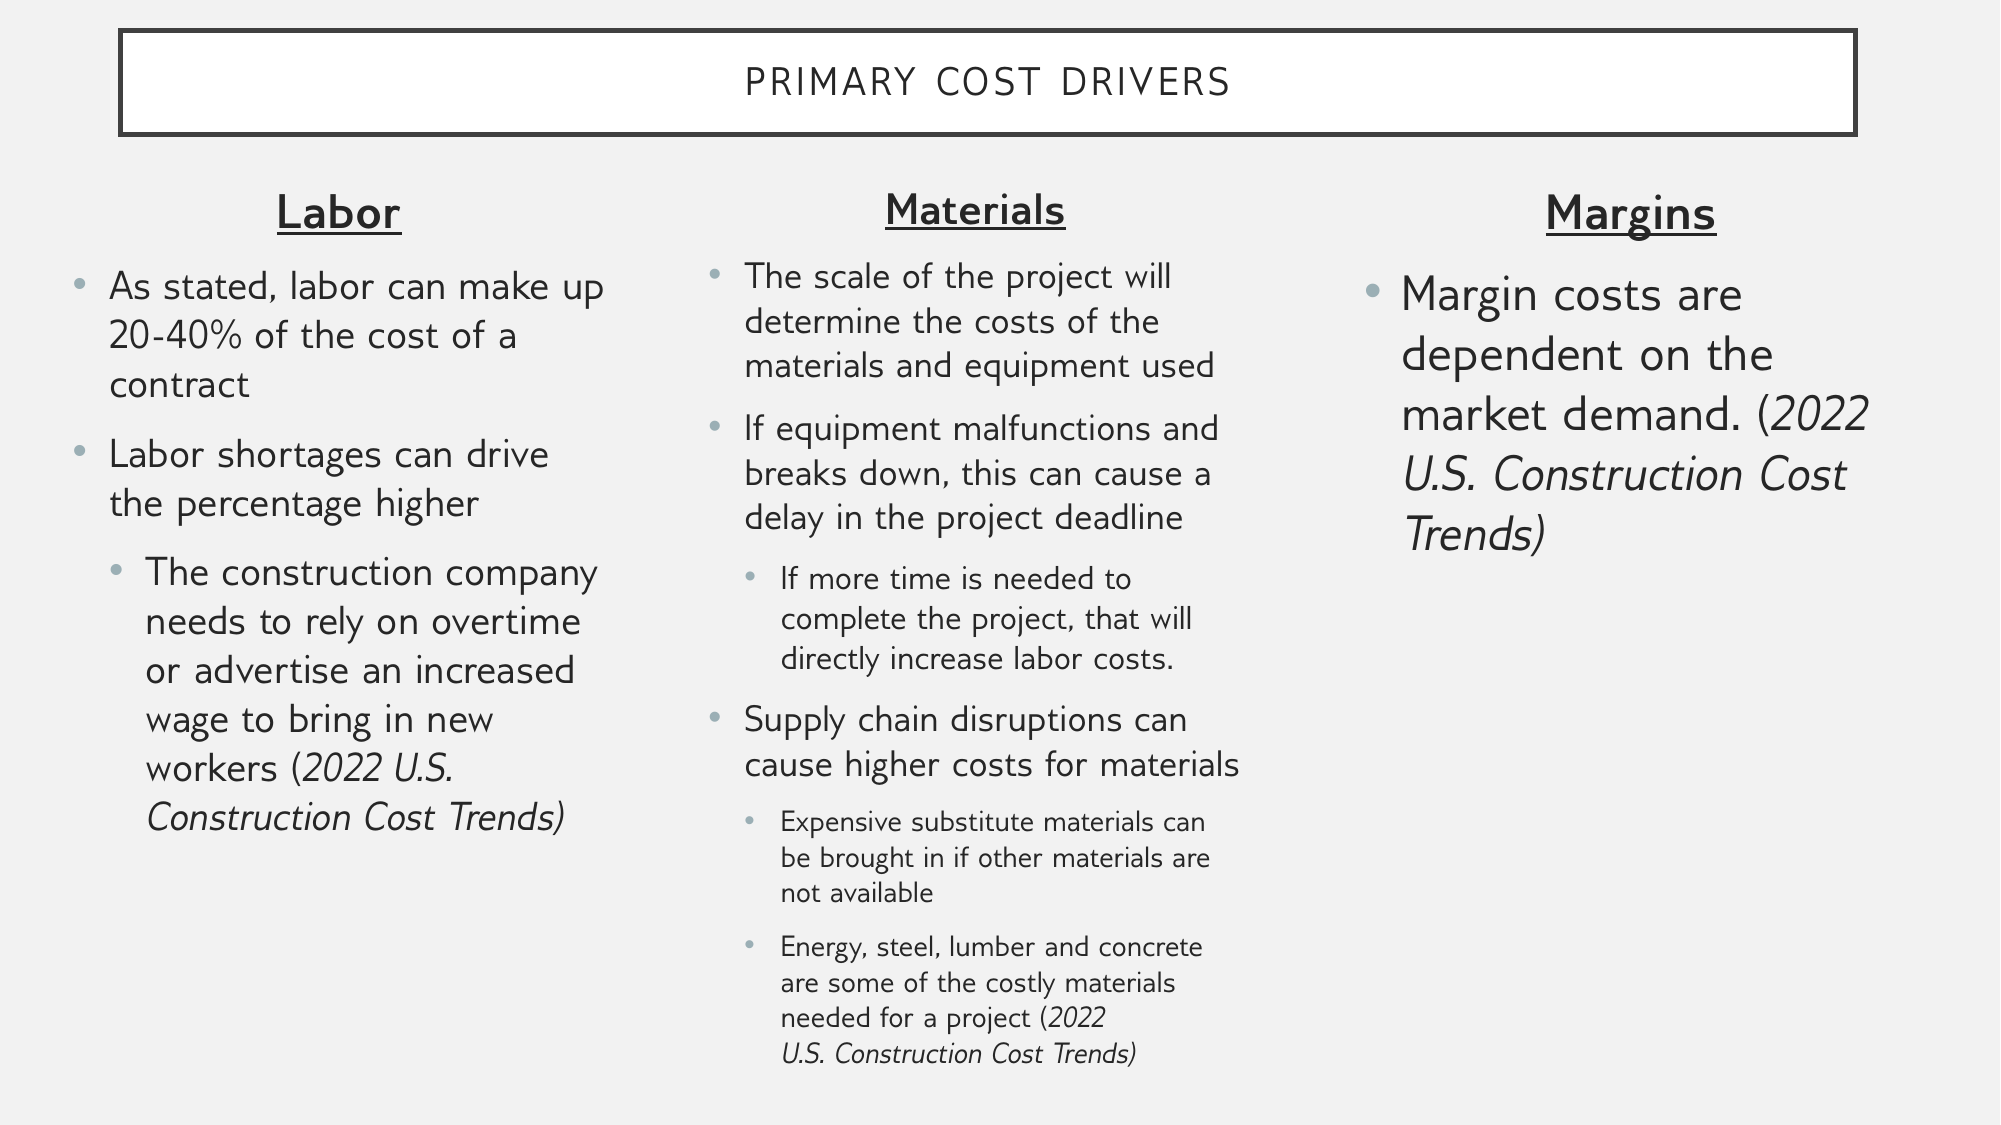

# Primary cost drivers
Materials
The scale of the project will determine the costs of the materials and equipment used
If equipment malfunctions and breaks down, this can cause a delay in the project deadline
If more time is needed to complete the project, that will directly increase labor costs.
Supply chain disruptions can cause higher costs for materials
Expensive substitute materials can be brought in if other materials are not available
Energy, steel, lumber and concrete are some of the costly materials needed for a project (2022 U.S. Construction Cost Trends)

Labor
As stated, labor can make up 20-40% of the cost of a contract
Labor shortages can drive the percentage higher
The construction company needs to rely on overtime or advertise an increased wage to bring in new workers (2022 U.S. Construction Cost Trends)

Margins
Margin costs are dependent on the market demand. (2022 U.S. Construction Cost Trends)